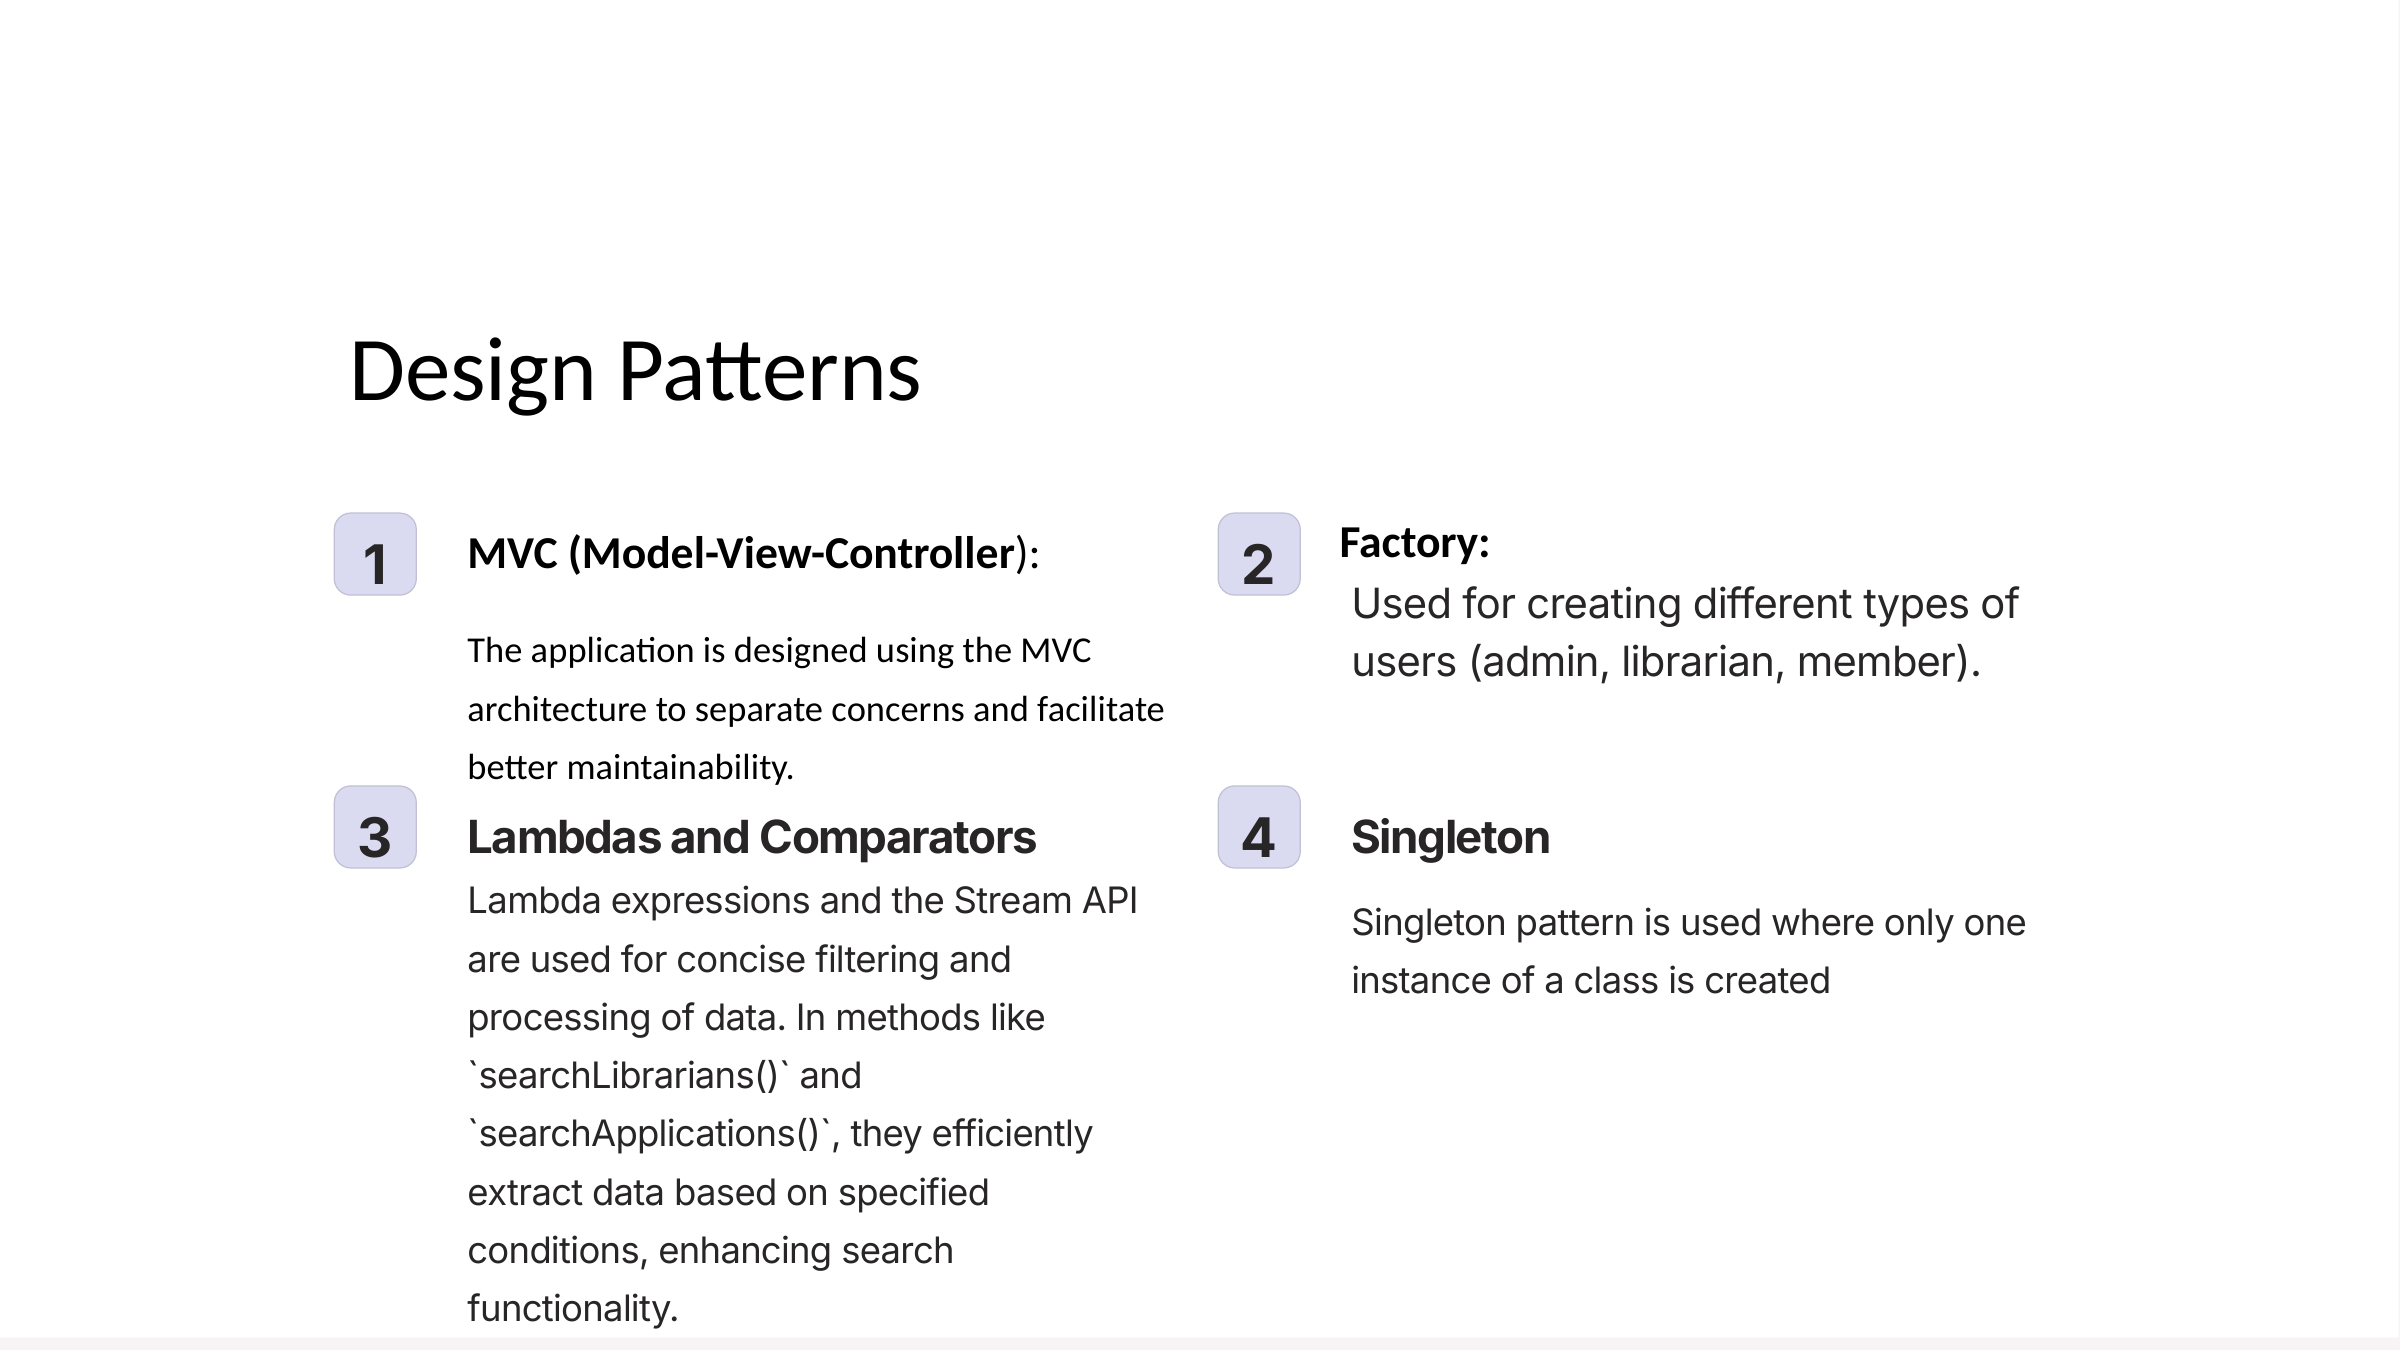

Design Patterns
Factory:

MVC (Model-View-Controller):

1
2

Used for creating different types of users (admin, librarian, member).
The application is designed using the MVC architecture to separate concerns and facilitate better maintainability.

3
4
Lambdas and Comparators
Singleton
Lambda expressions and the Stream API are used for concise filtering and processing of data. In methods like `searchLibrarians()` and `searchApplications()`, they efficiently extract data based on specified conditions, enhancing search functionality.
Singleton pattern is used where only one instance of a class is created